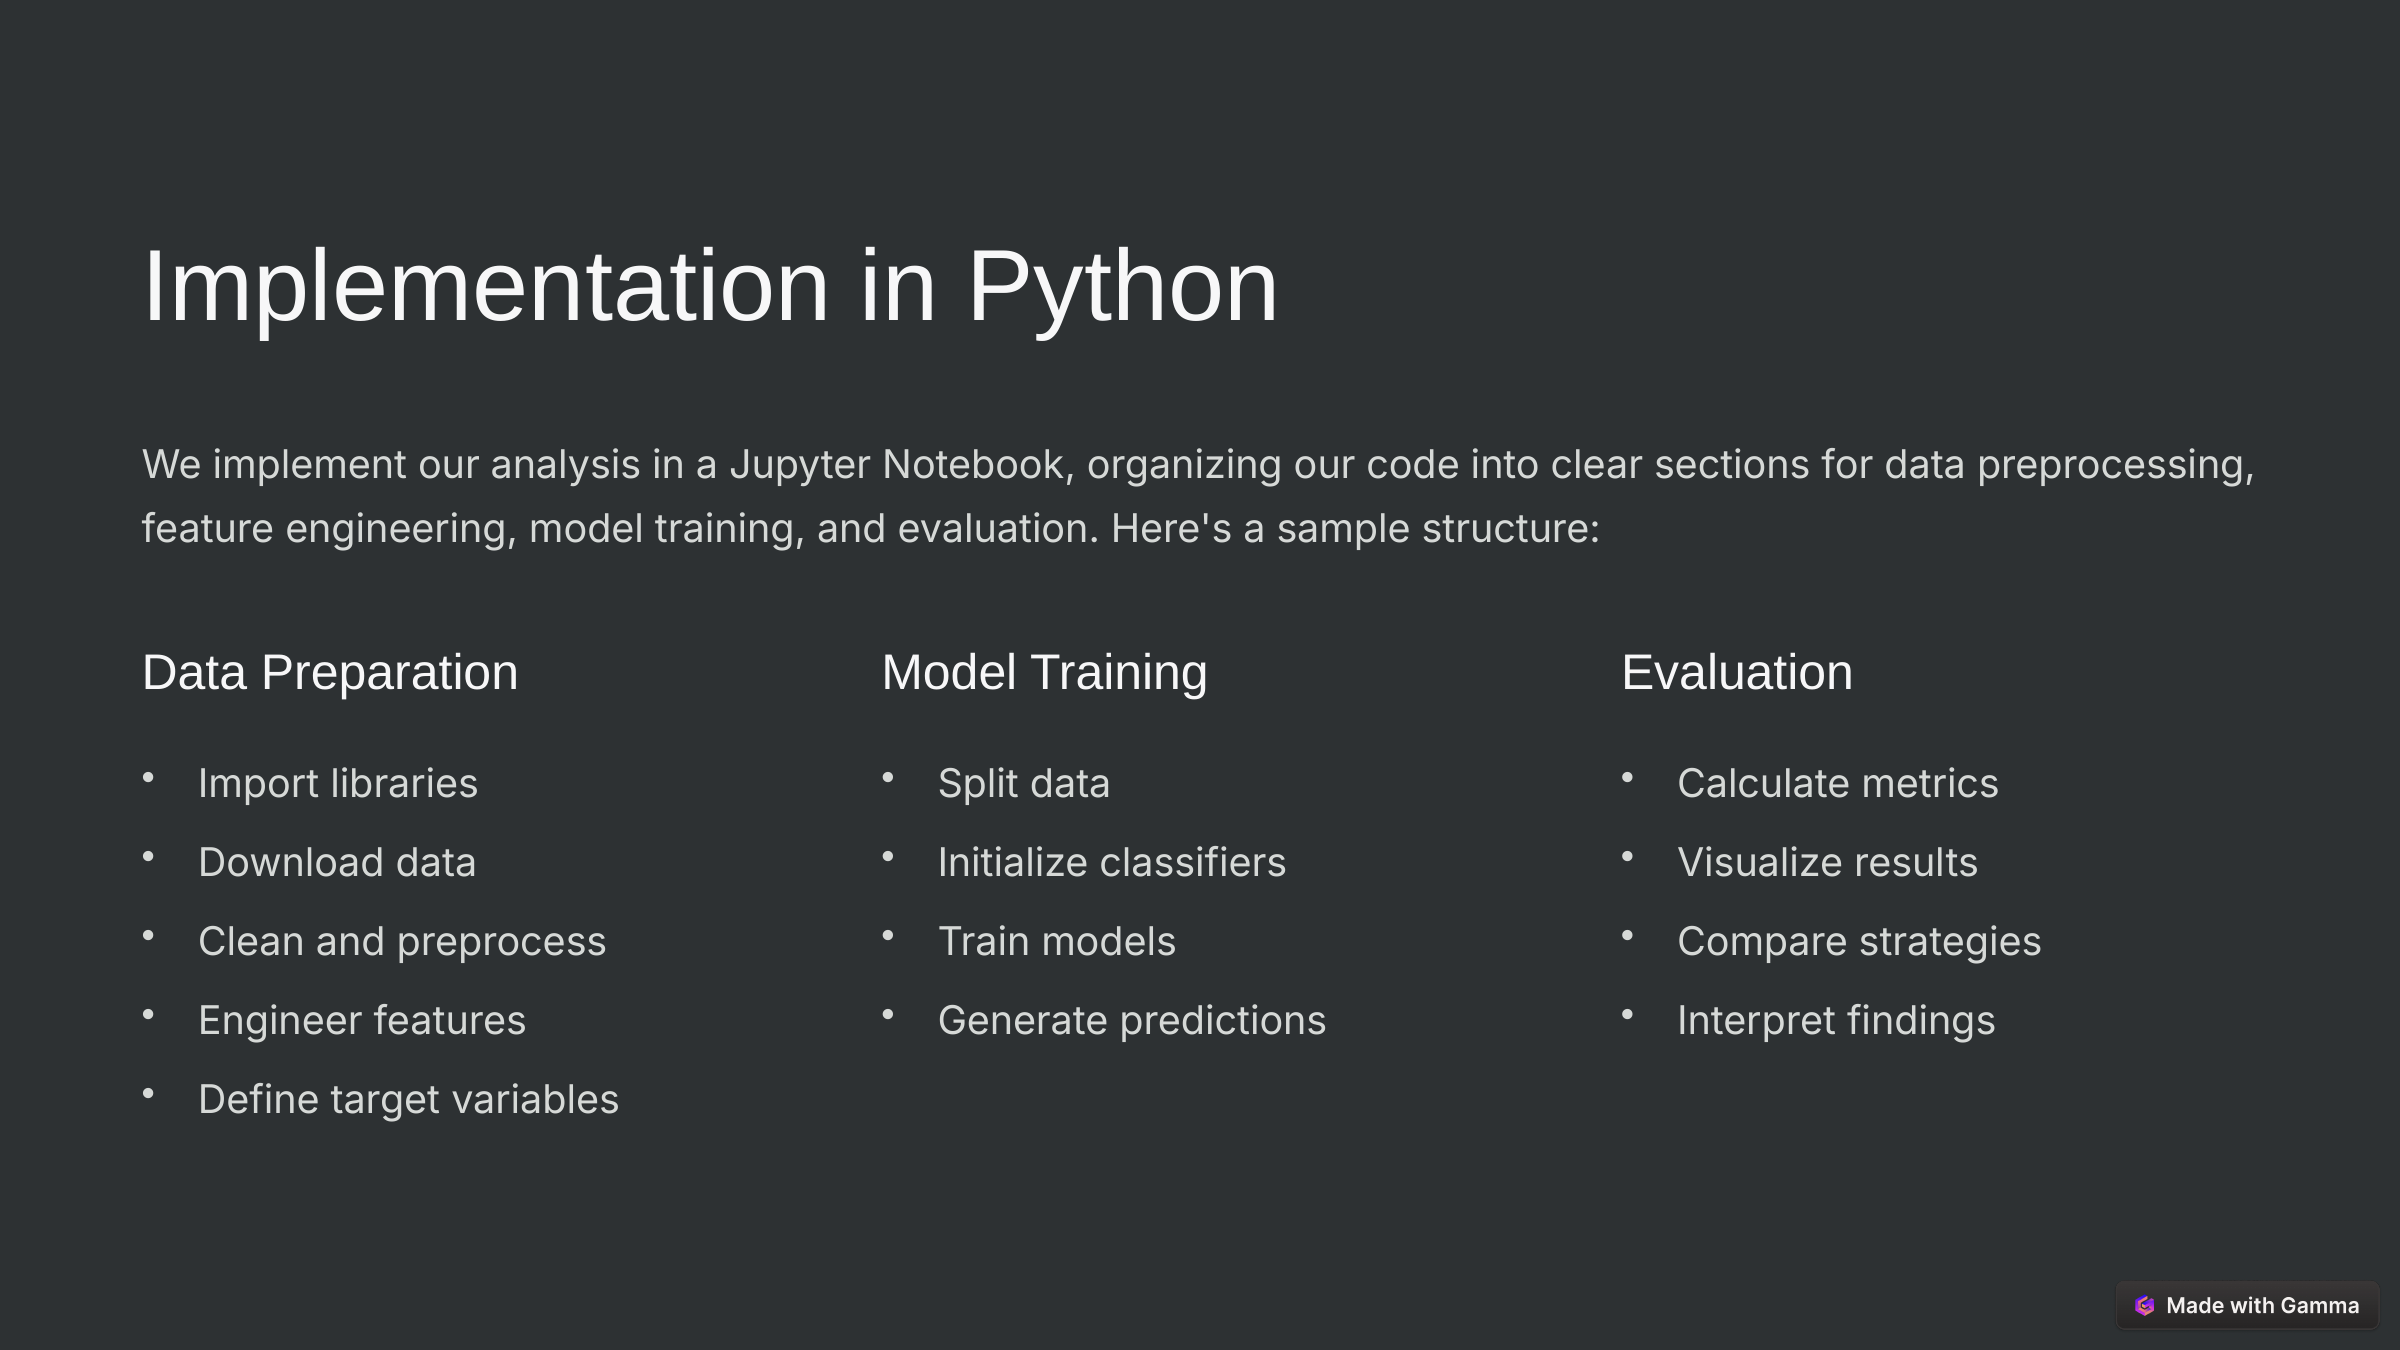

Implementation in Python
We implement our analysis in a Jupyter Notebook, organizing our code into clear sections for data preprocessing, feature engineering, model training, and evaluation. Here's a sample structure:
Data Preparation
Model Training
Evaluation
Import libraries
Split data
Calculate metrics
Download data
Initialize classifiers
Visualize results
Clean and preprocess
Train models
Compare strategies
Engineer features
Generate predictions
Interpret findings
Define target variables